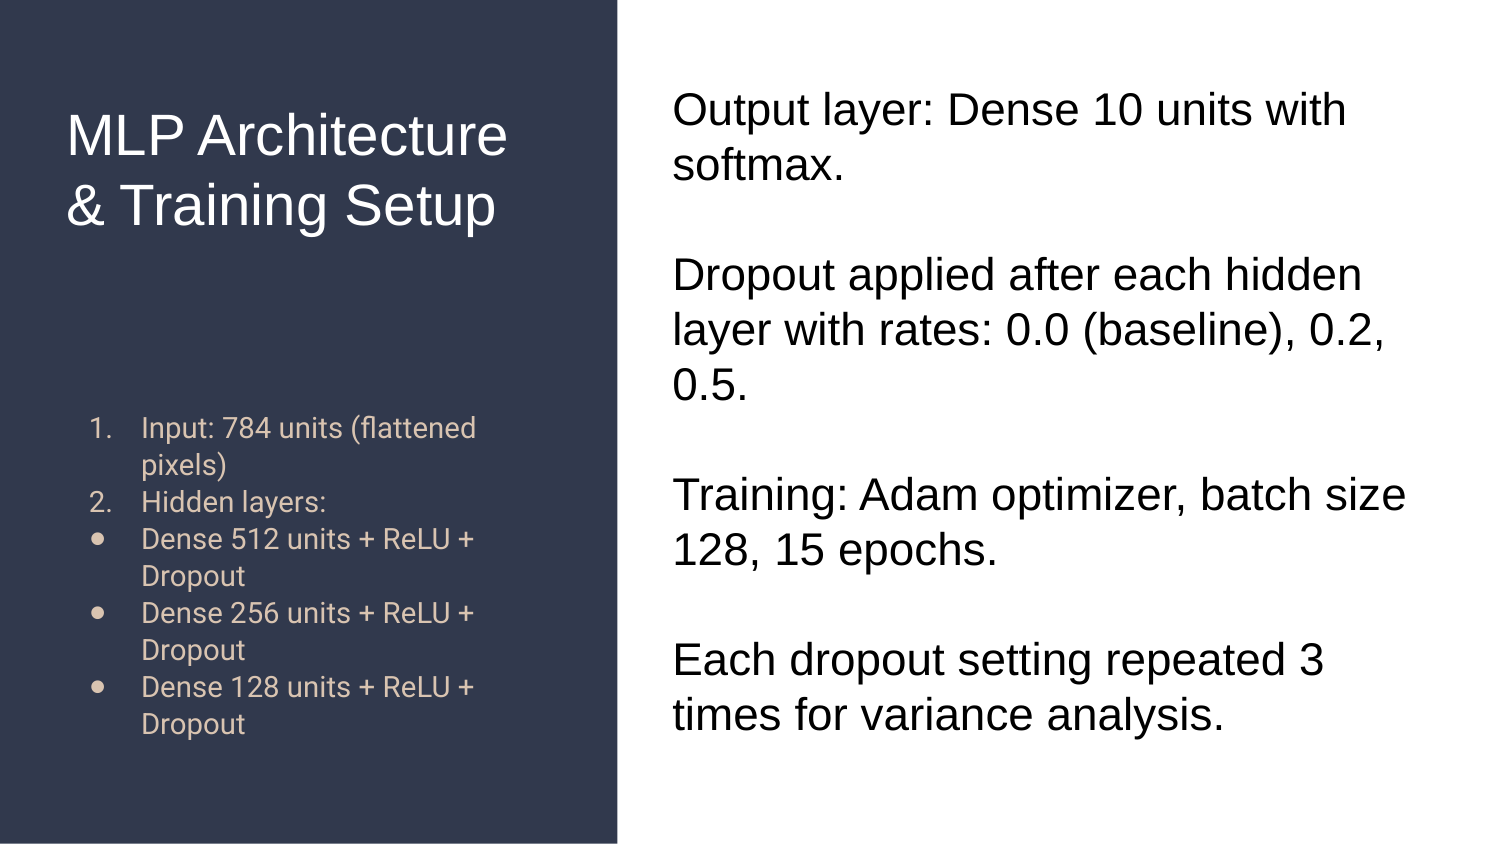

Output layer: Dense 10 units with softmax.

Dropout applied after each hidden layer with rates: 0.0 (baseline), 0.2, 0.5.

Training: Adam optimizer, batch size 128, 15 epochs.

Each dropout setting repeated 3 times for variance analysis.
# MLP Architecture & Training Setup

Input: 784 units (flattened pixels)
Hidden layers:
Dense 512 units + ReLU + Dropout
Dense 256 units + ReLU + Dropout
Dense 128 units + ReLU + Dropout